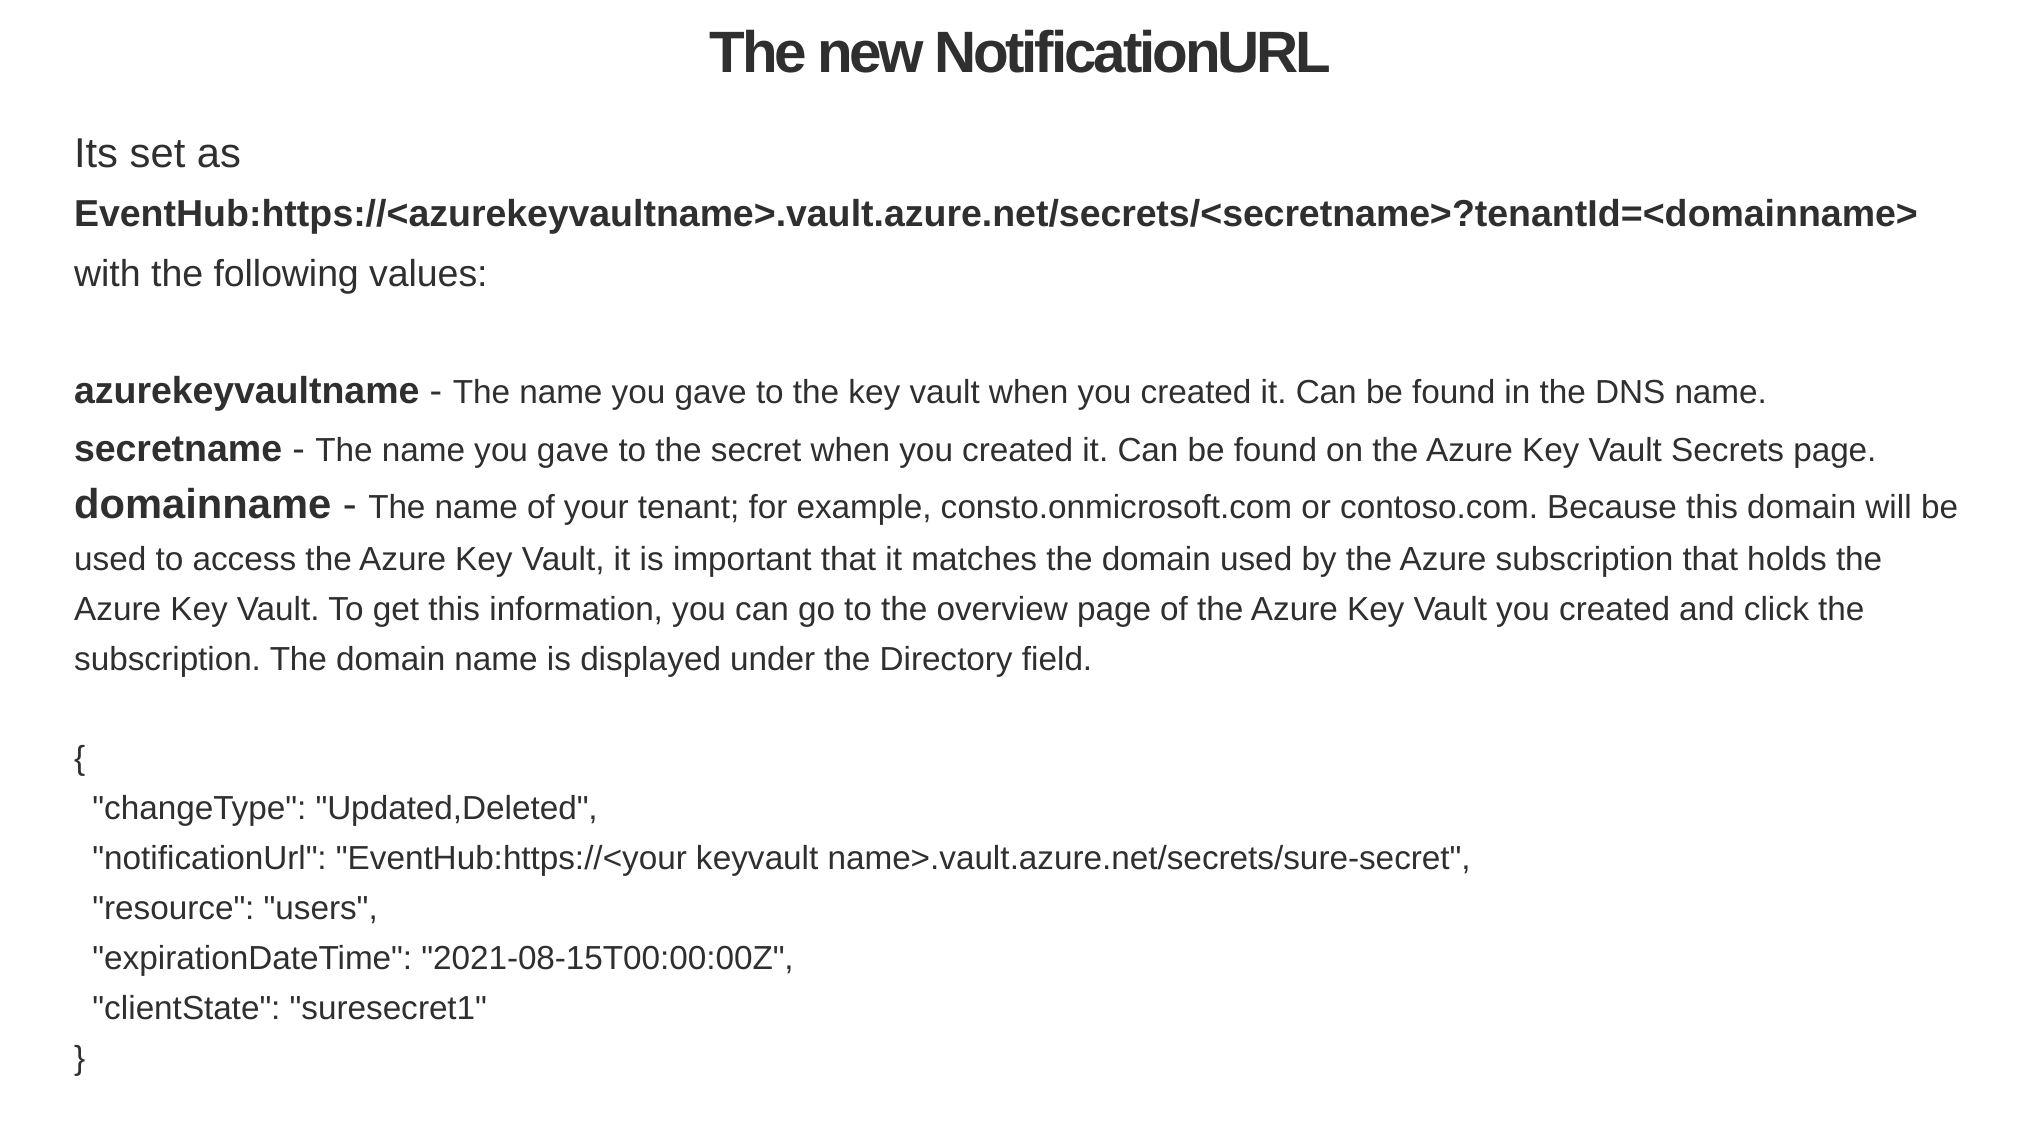

# The new NotificationURL
Its set as
EventHub:https://<azurekeyvaultname>.vault.azure.net/secrets/<secretname>?tenantId=<domainname>
with the following values:

azurekeyvaultname - The name you gave to the key vault when you created it. Can be found in the DNS name.
secretname - The name you gave to the secret when you created it. Can be found on the Azure Key Vault Secrets page.
domainname - The name of your tenant; for example, consto.onmicrosoft.com or contoso.com. Because this domain will be used to access the Azure Key Vault, it is important that it matches the domain used by the Azure subscription that holds the Azure Key Vault. To get this information, you can go to the overview page of the Azure Key Vault you created and click the subscription. The domain name is displayed under the Directory field.

{
  "changeType": "Updated,Deleted",
  "notificationUrl": "EventHub:https://<your keyvault name>.vault.azure.net/secrets/sure-secret",
  "resource": "users",
  "expirationDateTime": "2021-08-15T00:00:00Z",
  "clientState": "suresecret1"
}